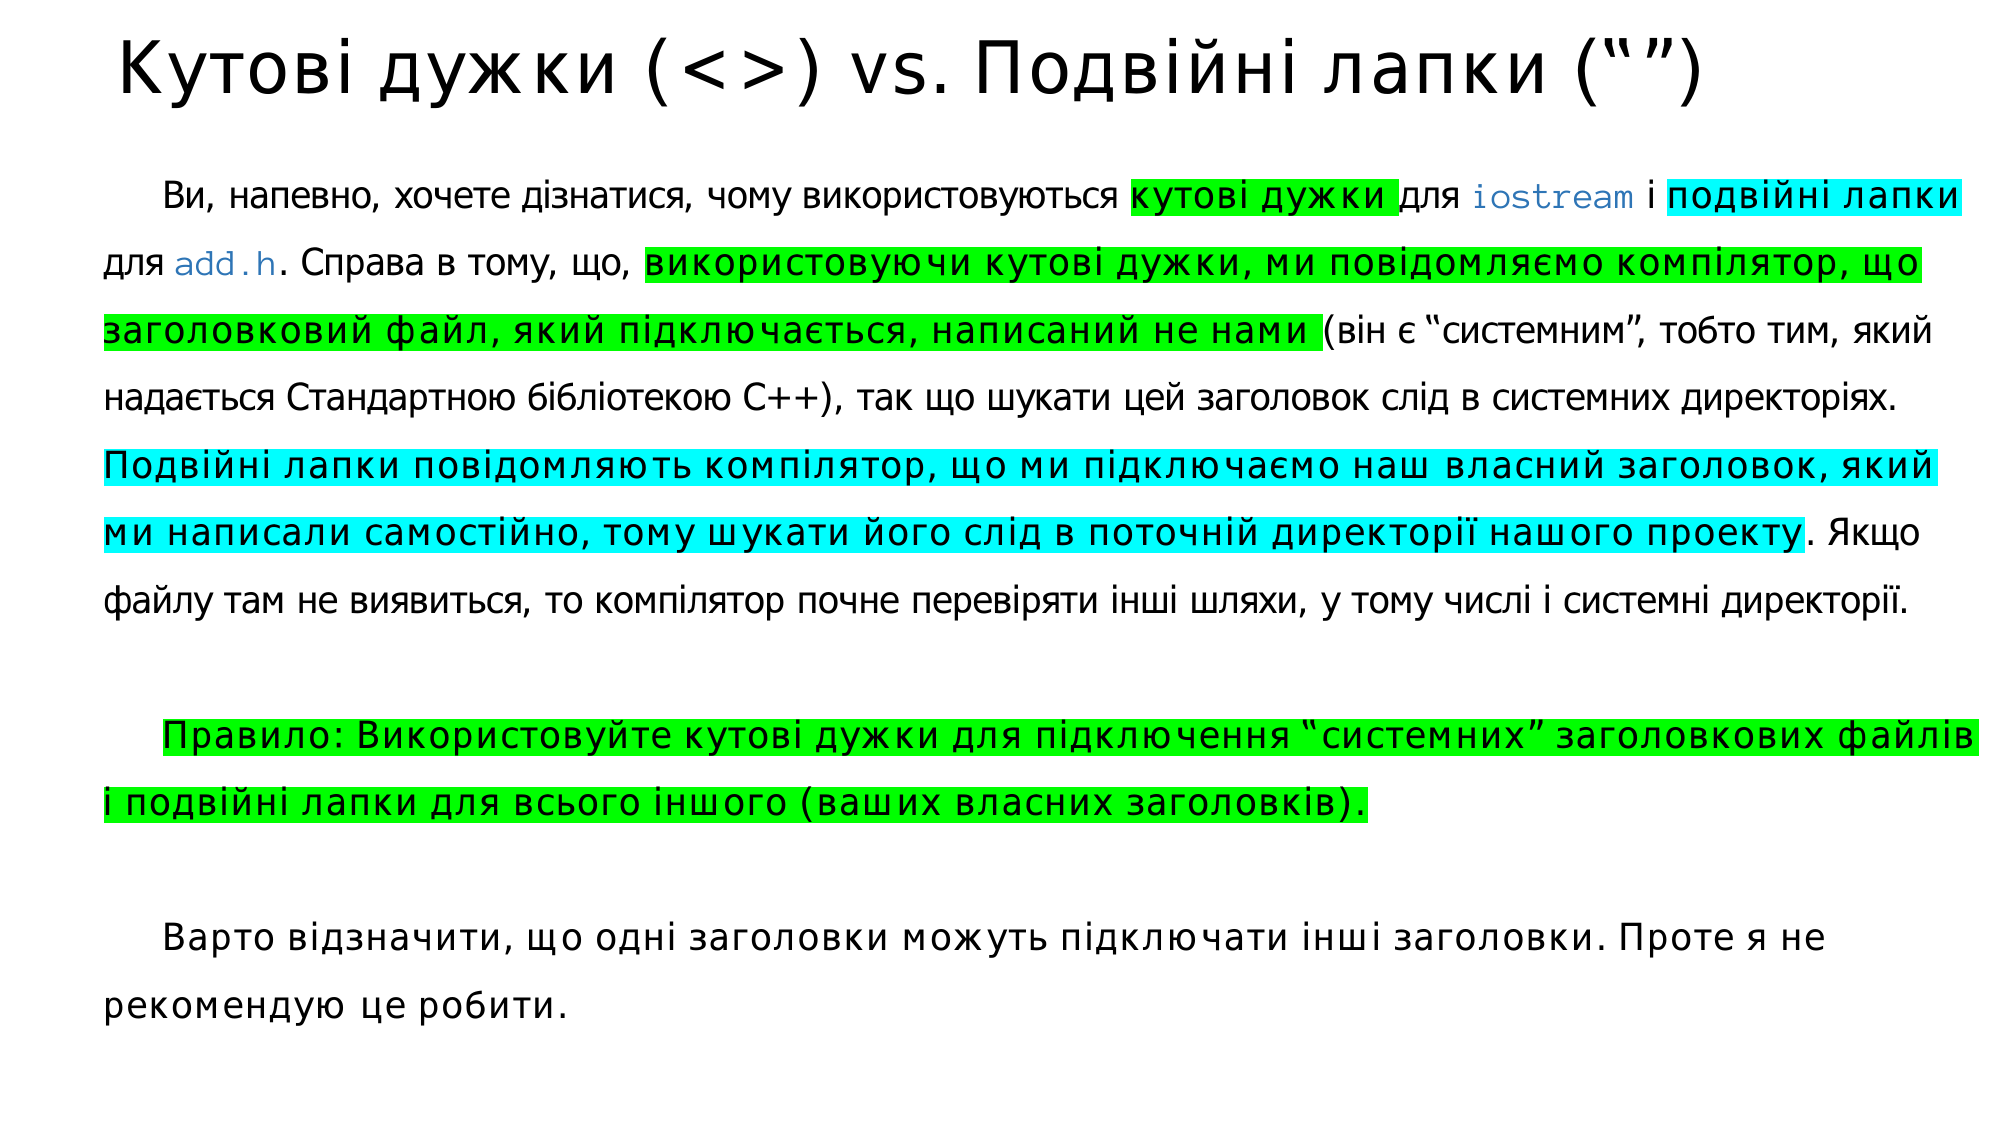

# Кутові дужки (<>) vs. Подвійні лапки (“”)
Ви, напевно, хочете дізнатися, чому використовуються кутові дужки для iostream і подвійні лапки для add.h. Справа в тому, що, використовуючи кутові дужки, ми повідомляємо компілятор, що заголовковий файл, який підключається, написаний не нами (він є “системним”, тобто тим, який надається Стандартною бібліотекою С++), так що шукати цей заголовок слід в системних директоріях. Подвійні лапки повідомляють компілятор, що ми підключаємо наш власний заголовок, який ми написали самостійно, тому шукати його слід в поточній директорії нашого проекту. Якщо файлу там не виявиться, то компілятор почне перевіряти інші шляхи, у тому числі і системні директорії.

Правило: Використовуйте кутові дужки для підключення “системних” заголовкових файлів і подвійні лапки для всього іншого (ваших власних заголовків).

Варто відзначити, що одні заголовки можуть підключати інші заголовки. Проте я не рекомендую це робити.